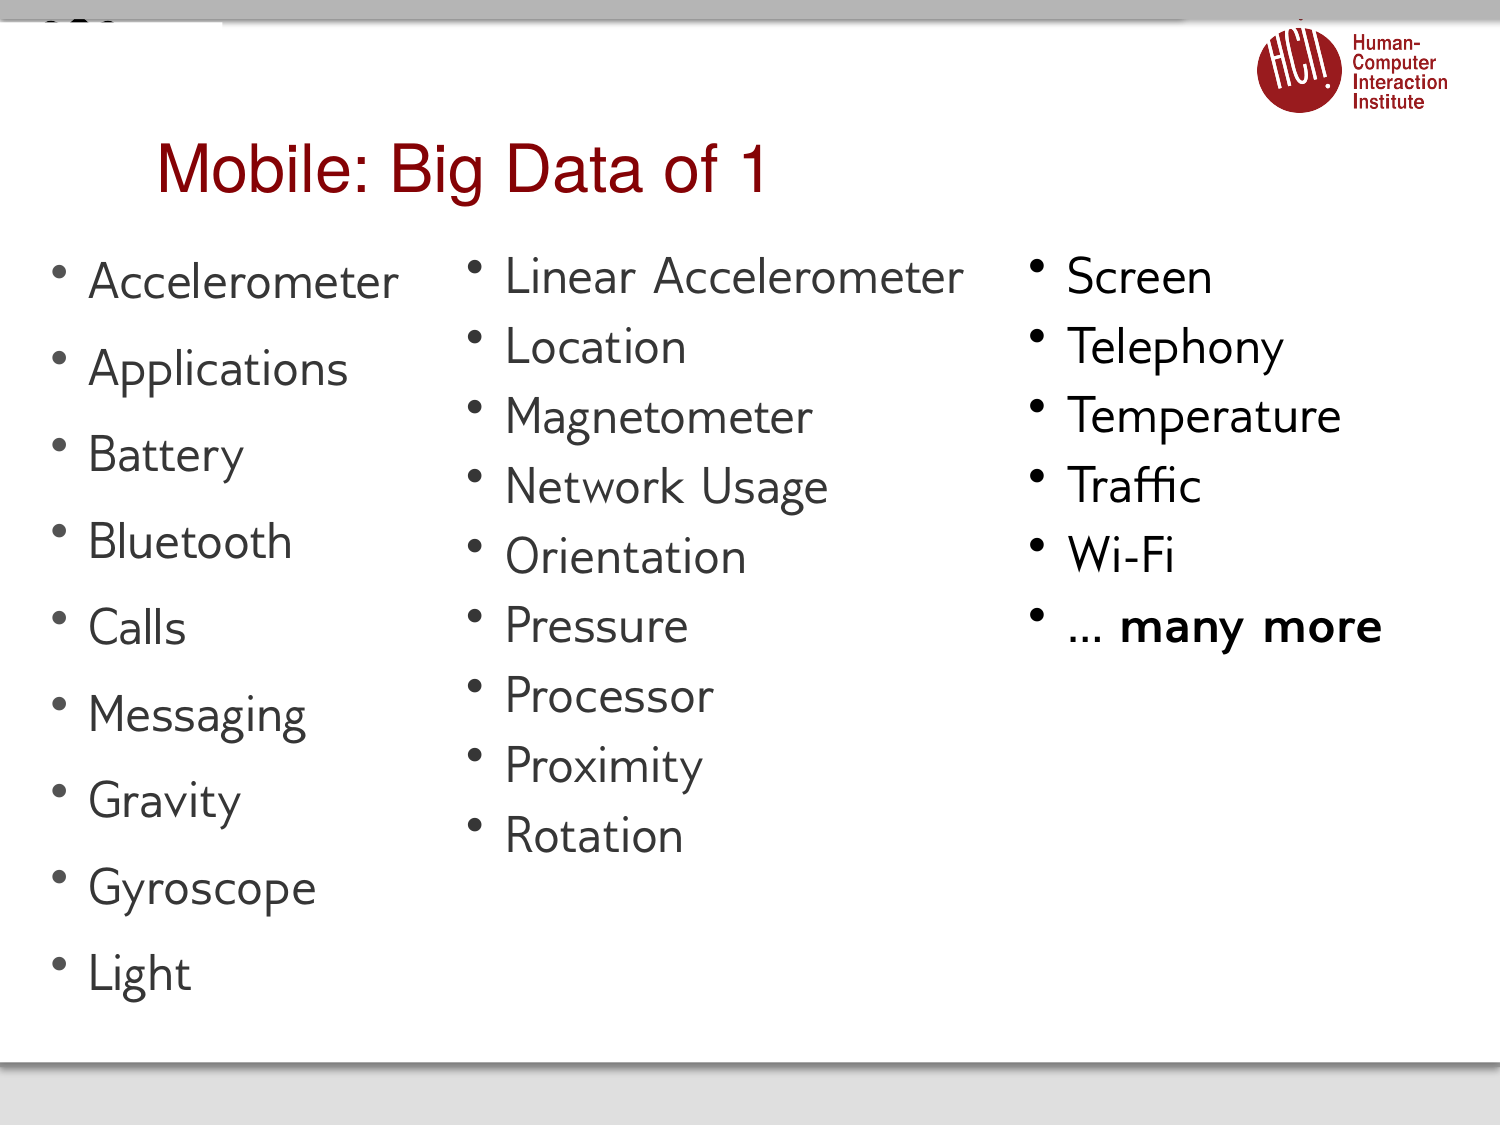

# Mobile: Big Data of 1
Screen
Telephony
Temperature
Traffic
Wi-Fi
… many more
Linear Accelerometer
Location
Magnetometer
Network Usage
Orientation
Pressure
Processor
Proximity
Rotation

Accelerometer
Applications
Battery
Bluetooth
Calls
Messaging
Gravity
Gyroscope
Light